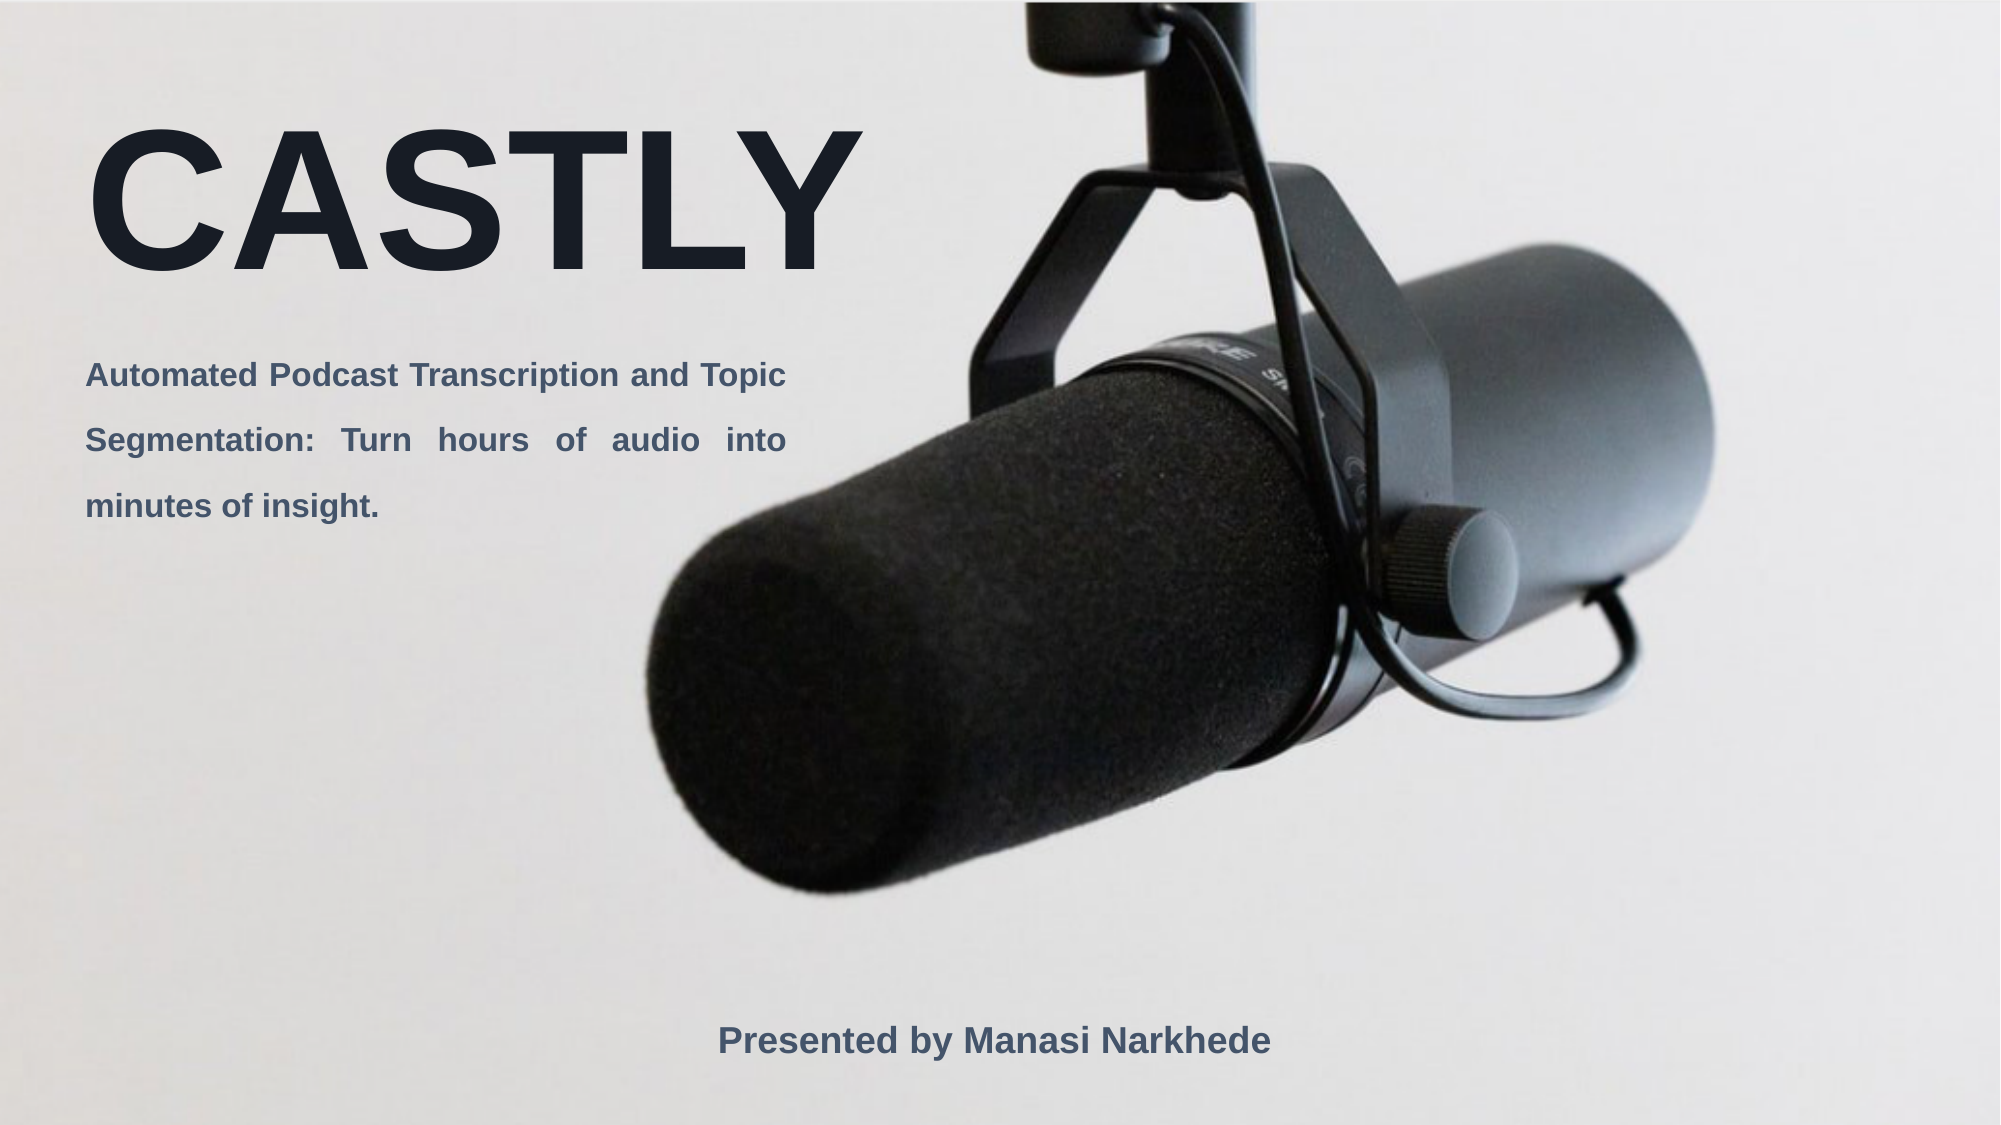

CASTLY
Automated Podcast Transcription and Topic Segmentation: Turn hours of audio into minutes of insight.
Presented by Manasi Narkhede